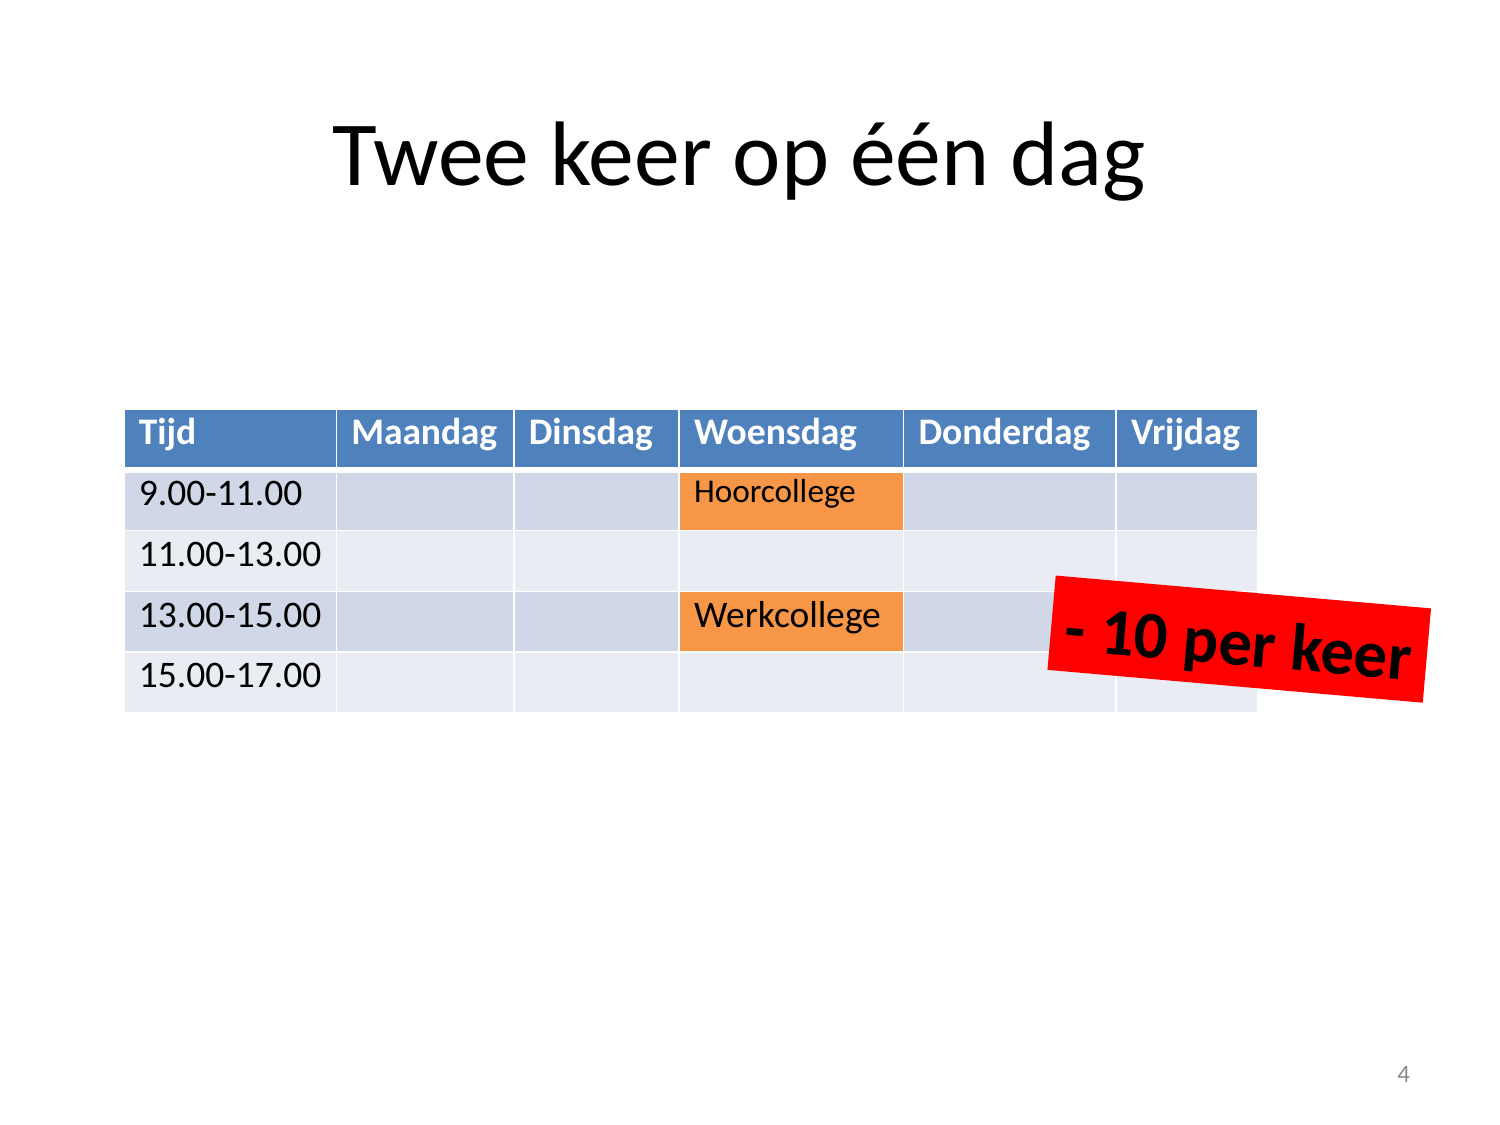

# Twee keer op één dag
| Tijd | Maandag | Dinsdag | Woensdag | Donderdag | Vrijdag |
| --- | --- | --- | --- | --- | --- |
| 9.00-11.00 |  |  | Hoorcollege |  |  |
| 11.00-13.00 |  |  |  |  |  |
| 13.00-15.00 |  |  | Werkcollege |  |  |
| 15.00-17.00 |  |  |  |  |  |
- 10 per keer
4